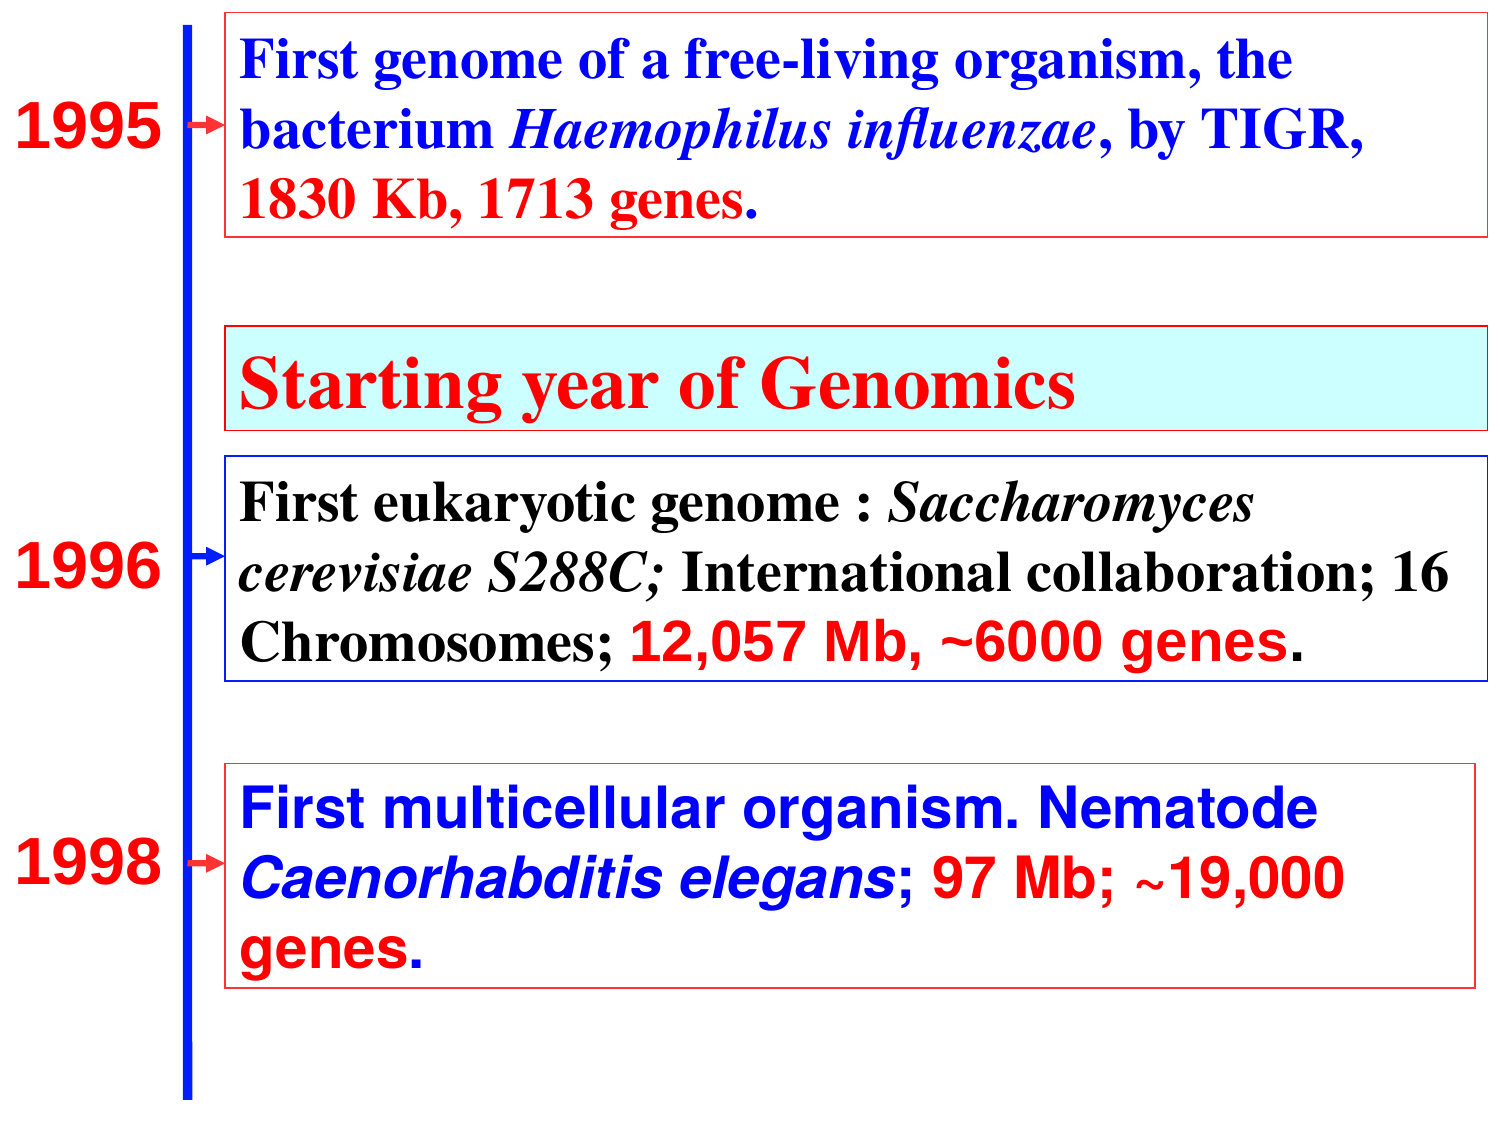

First genome of a free-living organism, the bacterium Haemophilus influenzae, by TIGR, 1830 Kb, 1713 genes.

1995

1996
1998
Starting year of Genomics
First eukaryotic genome : Saccharomyces cerevisiae S288C; International collaboration; 16 Chromosomes; 12,057 Mb, ~6000 genes.

First multicellular organism. Nematode Caenorhabditis elegans; 97 Mb; ~19,000 genes.